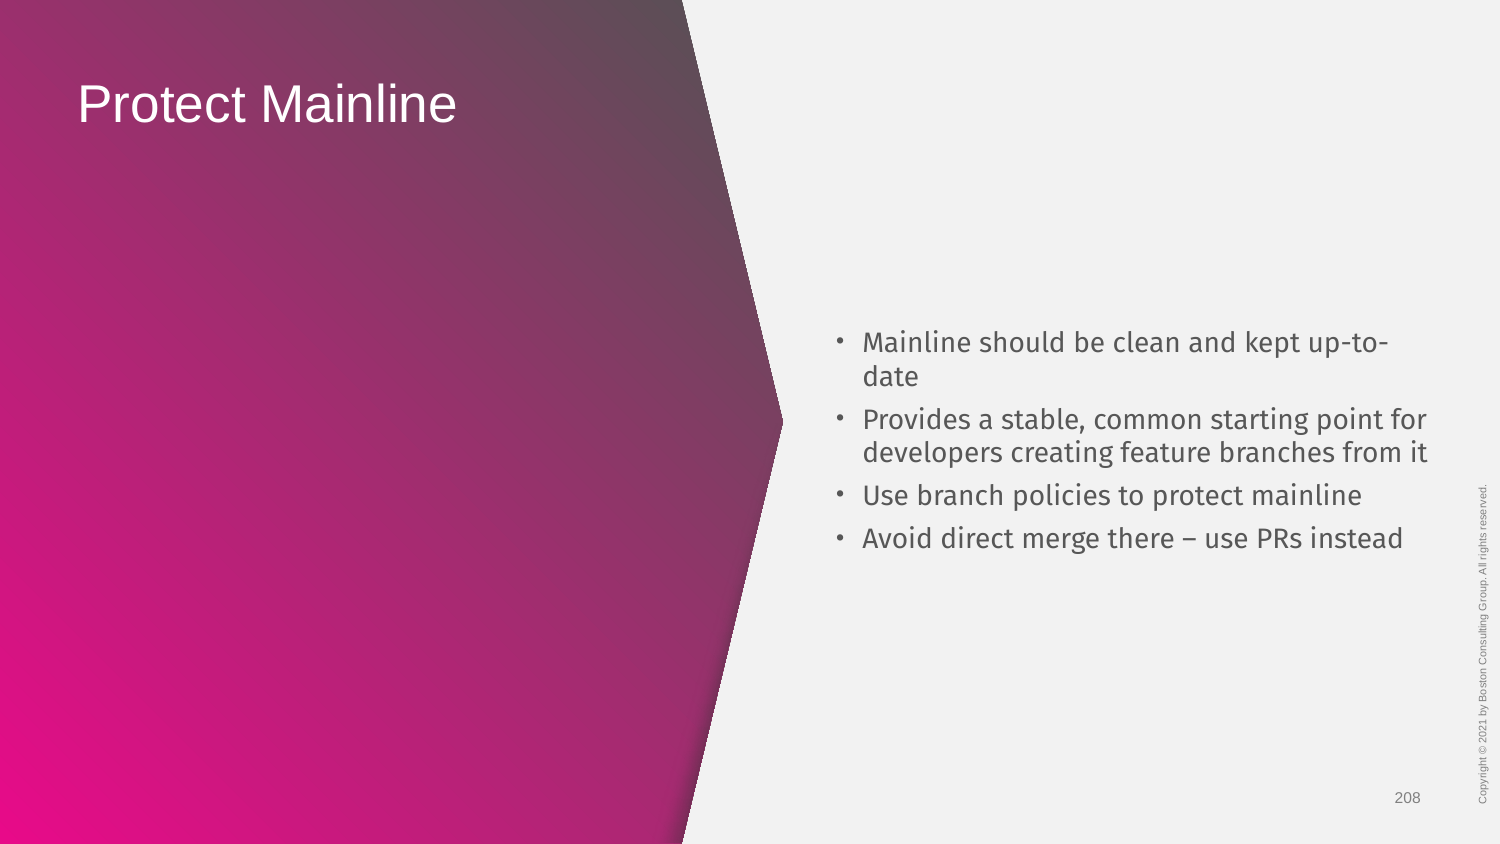

# Protect Mainline
Mainline should be clean and kept up-to-date
Provides a stable, common starting point for developers creating feature branches from it
Use branch policies to protect mainline
Avoid direct merge there – use PRs instead